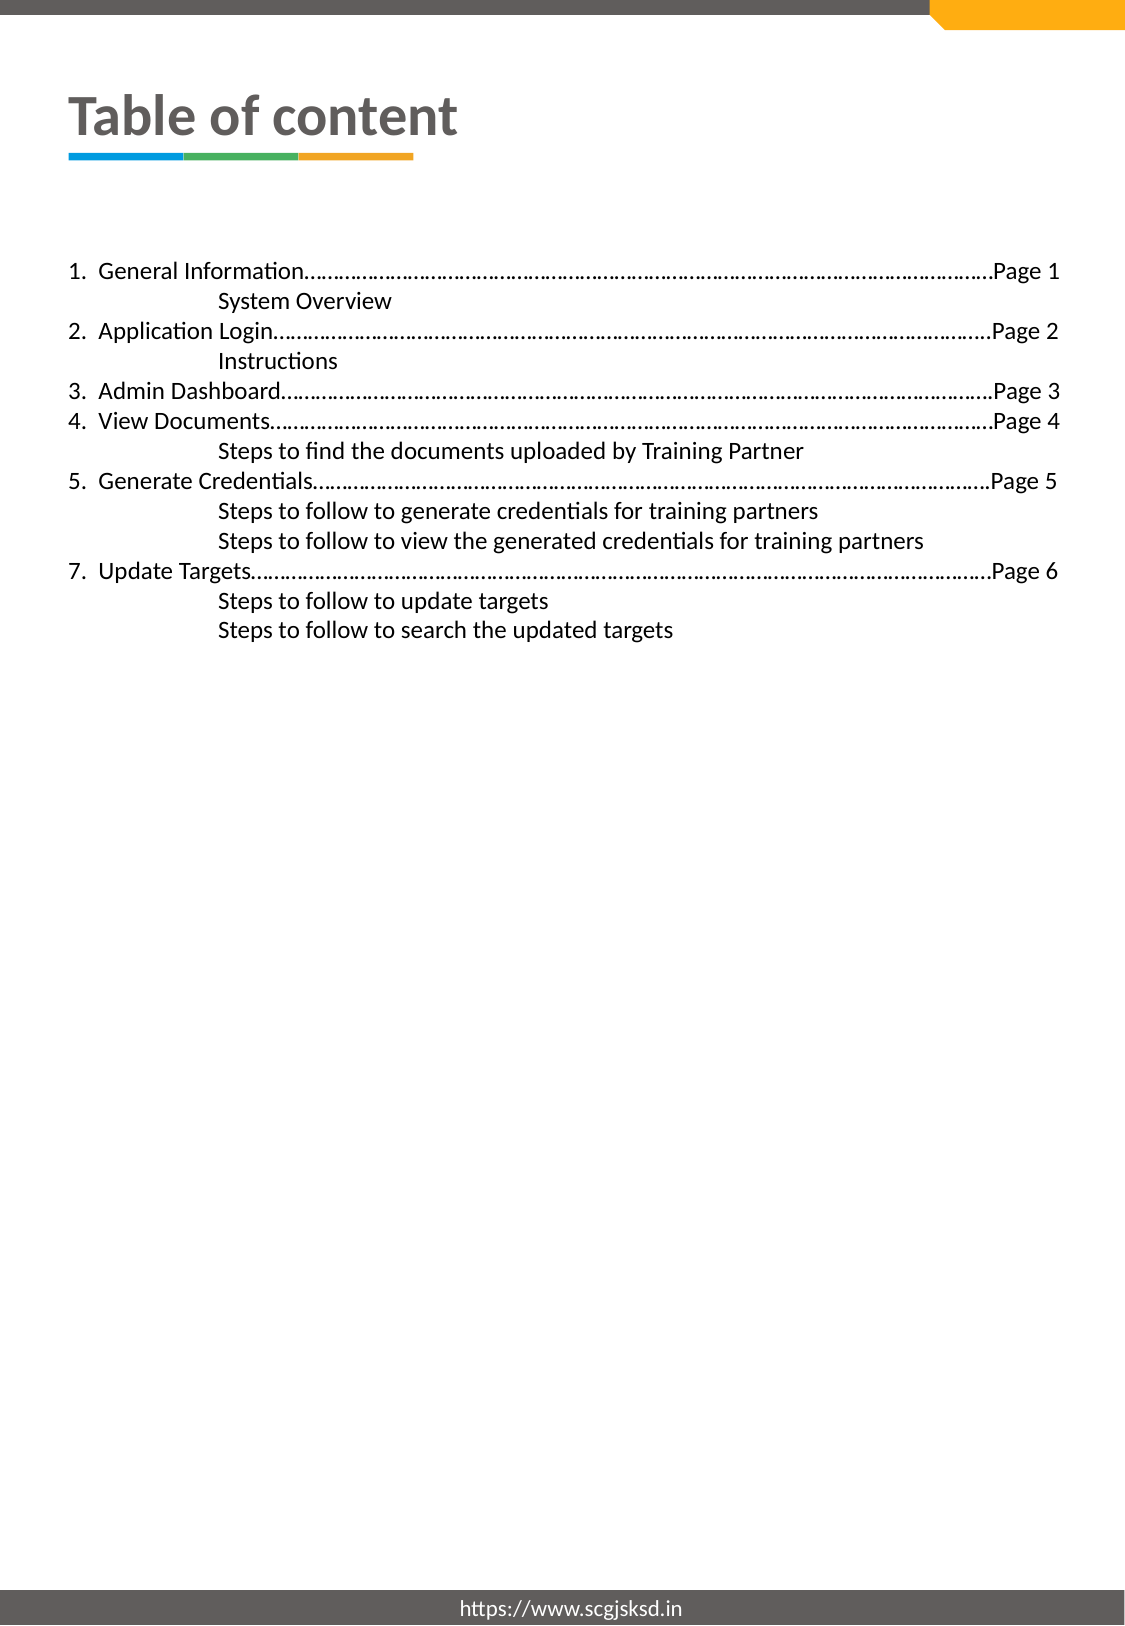

# Table of content
1.  General Information…………………………………………………………………………………………………………Page 1
	System Overview
2.  Application Login……………………………………………………………………………………………………………..Page 2
	Instructions
3.  Admin Dashboard…………………………………………………………………………………………………………….Page 3
4.  View Documents………………………………………………………………………………………………………………Page 4
	Steps to find the documents uploaded by Training Partner
5.  Generate Credentials……………………………………………………………………………………………………….Page 5
	Steps to follow to generate credentials for training partners
	Steps to follow to view the generated credentials for training partners
7.  Update Targets…………………………………………………………………………………………………………………Page 6
	Steps to follow to update targets
	Steps to follow to search the updated targets